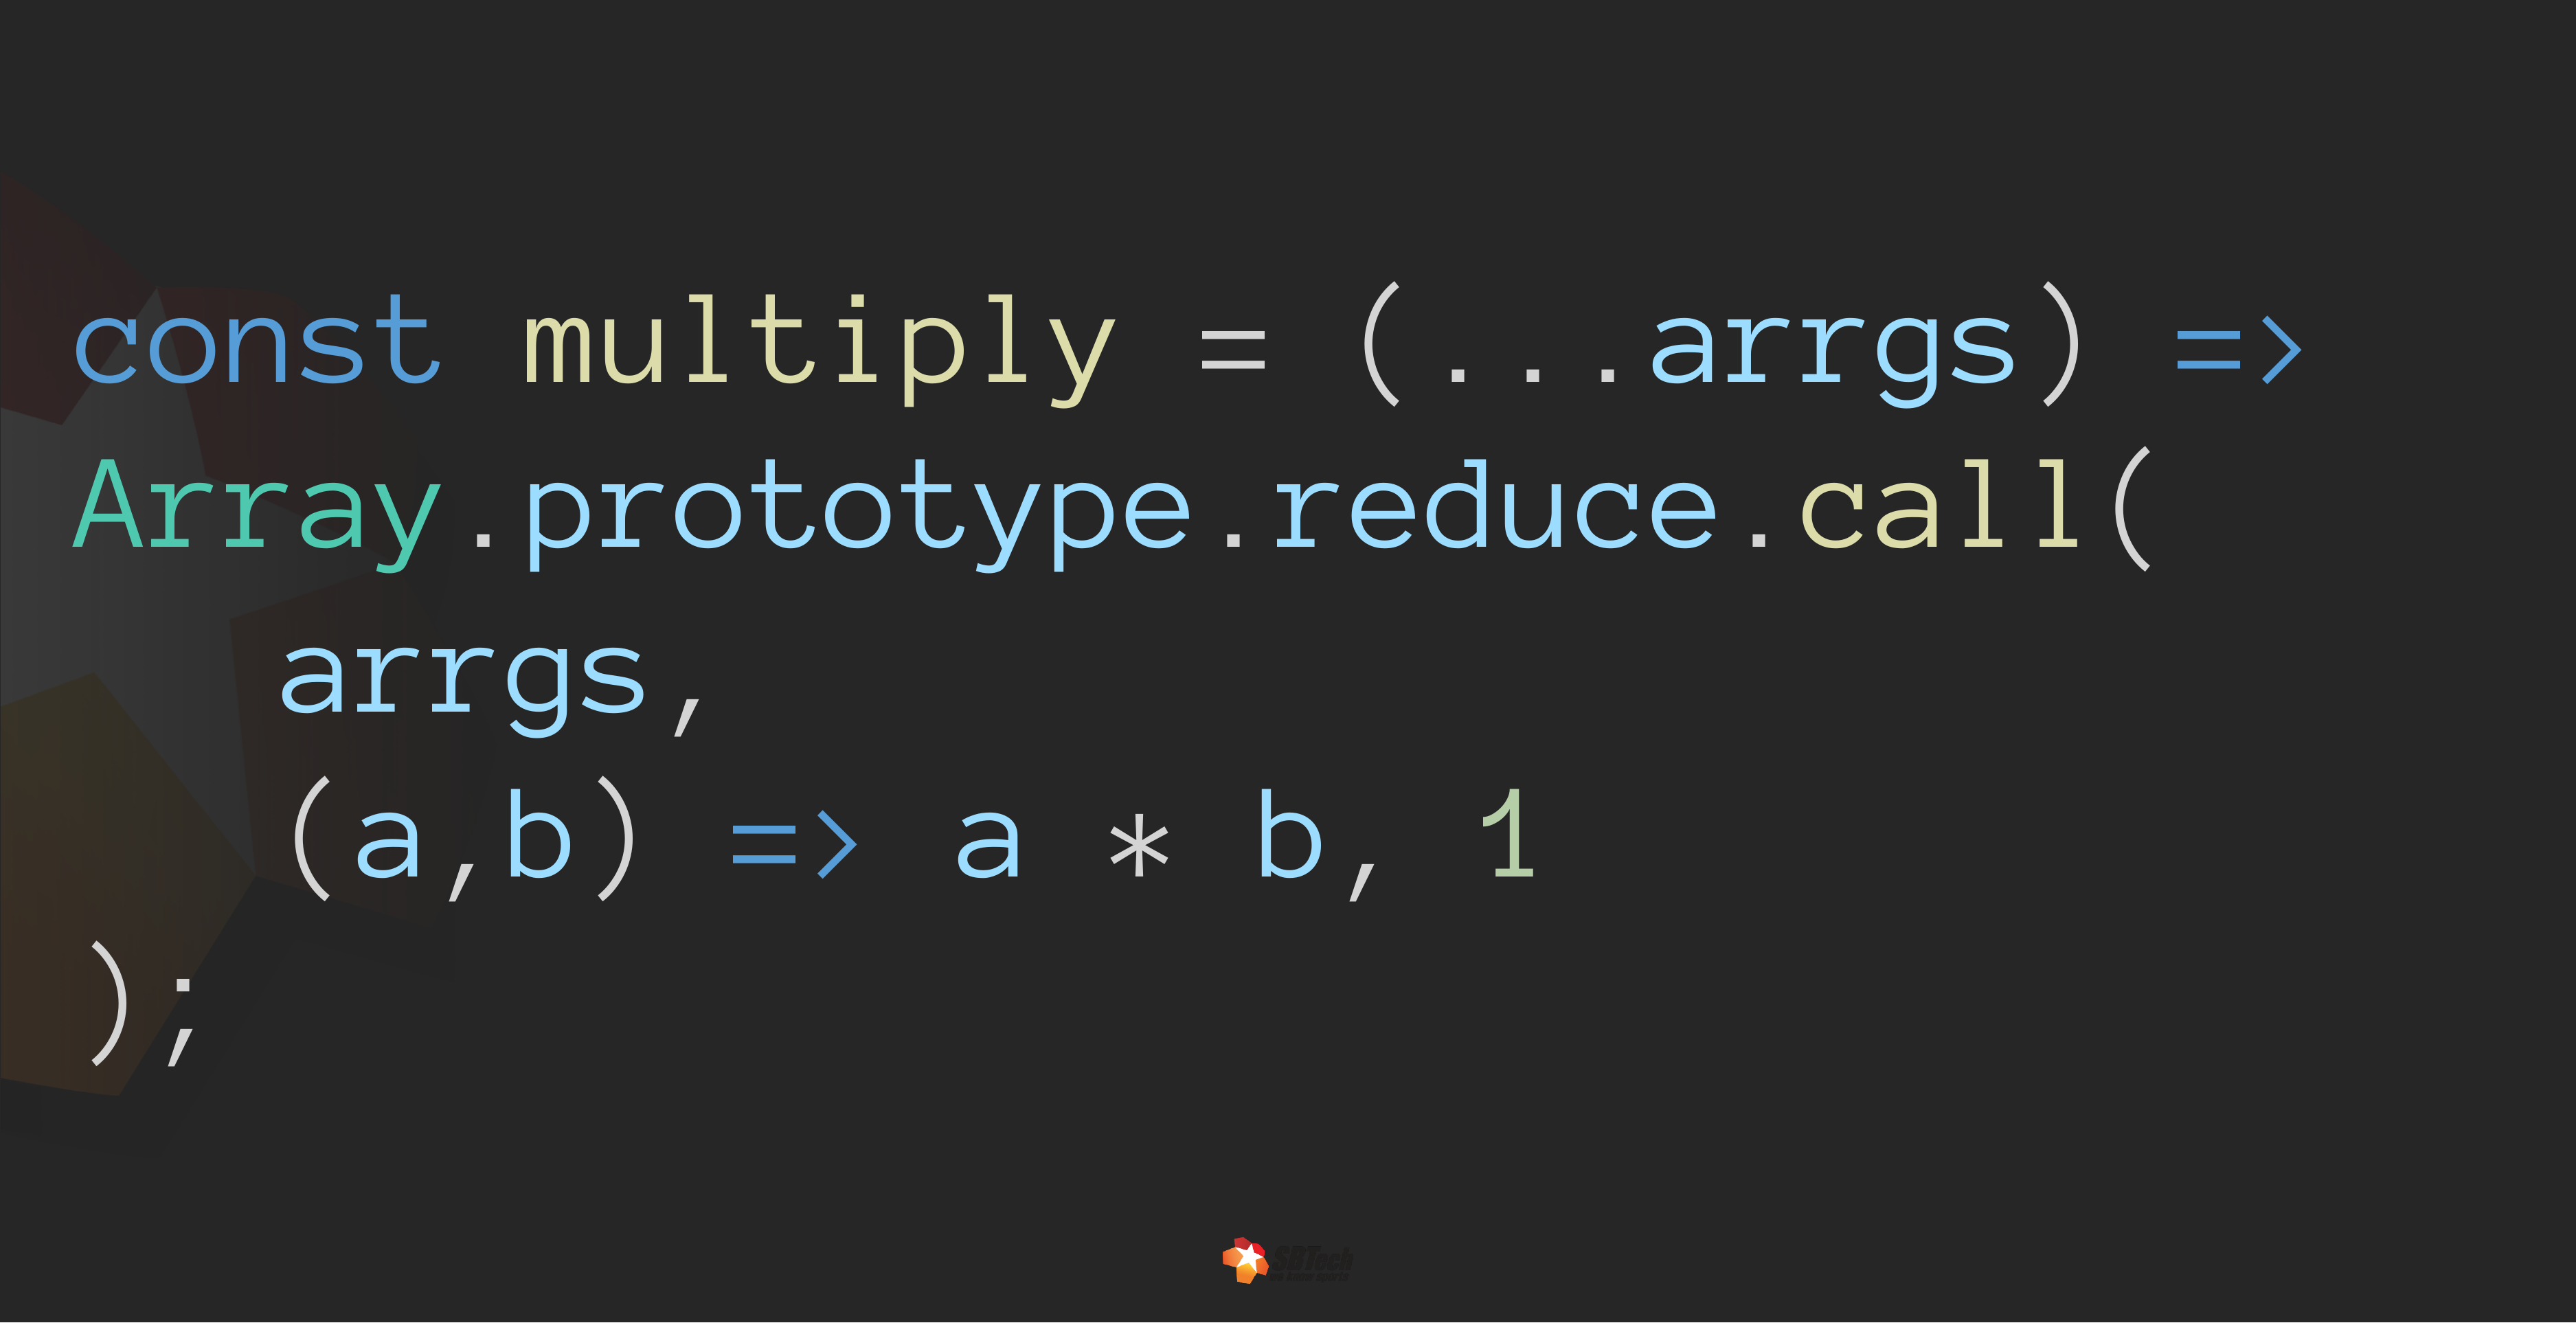

const multiply = (...arrgs) => 	Array.prototype.reduce.call(
		arrgs,
		(a,b) => a * b, 1
);